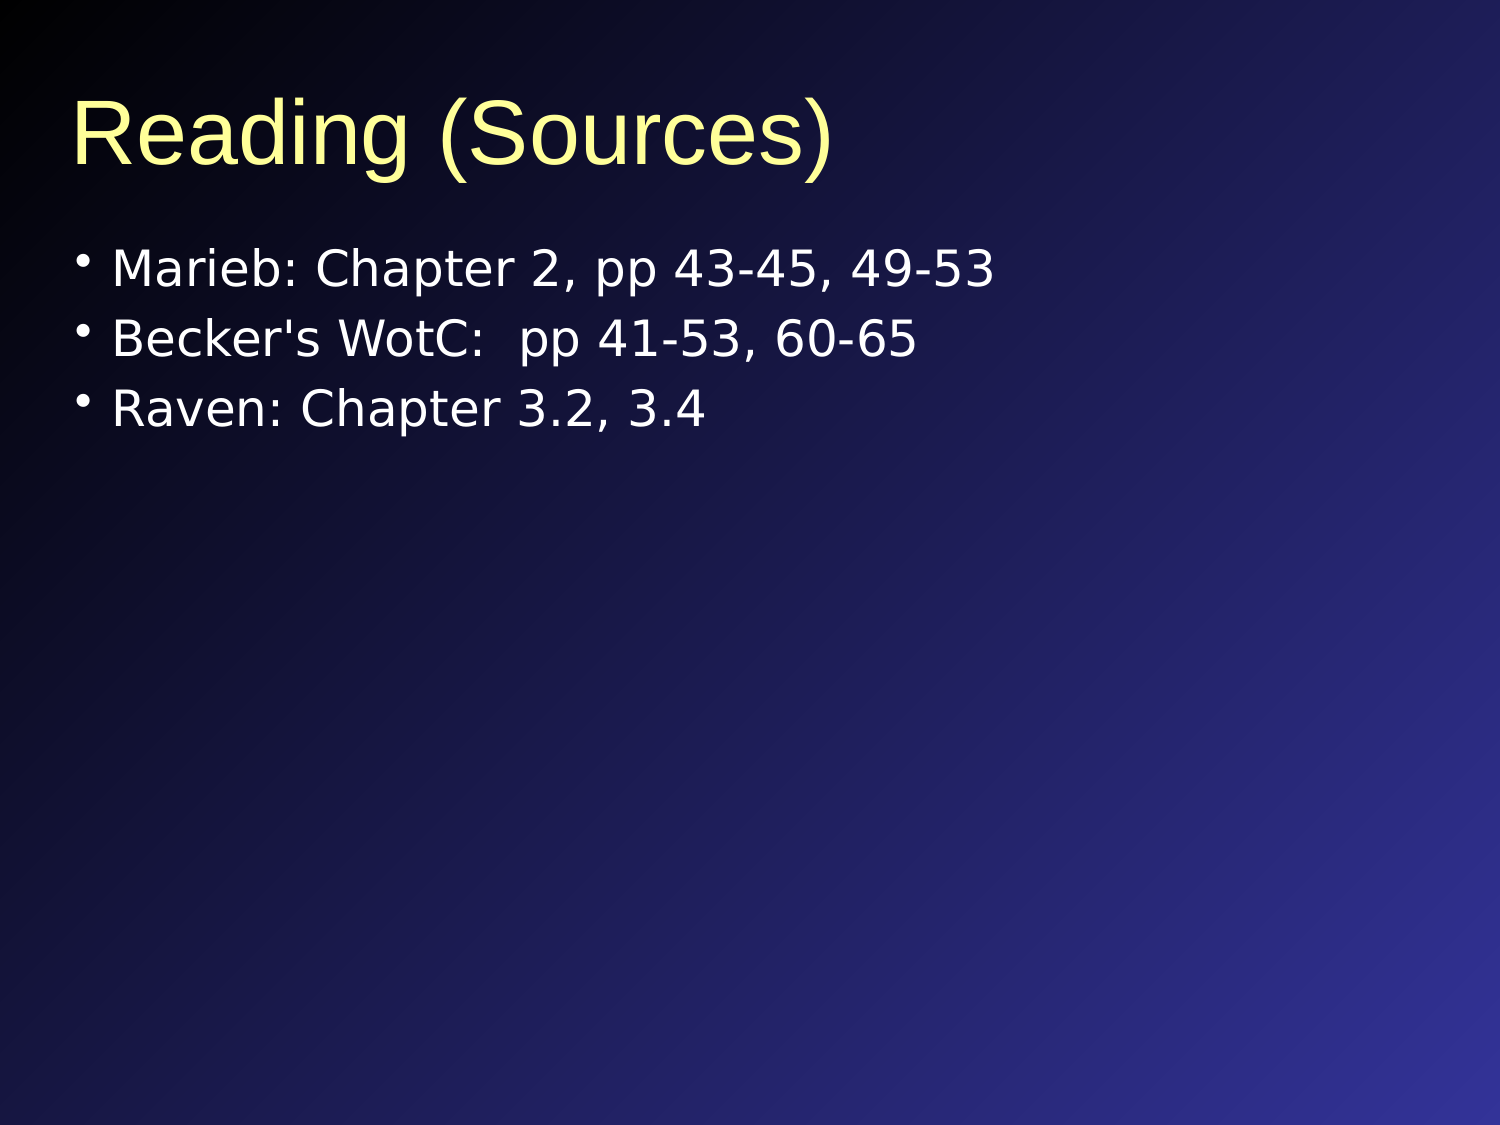

# Reading (Sources)
Marieb: Chapter 2, pp 43-45, 49-53
Becker's WotC:  pp 41-53, 60-65
Raven: Chapter 3.2, 3.4